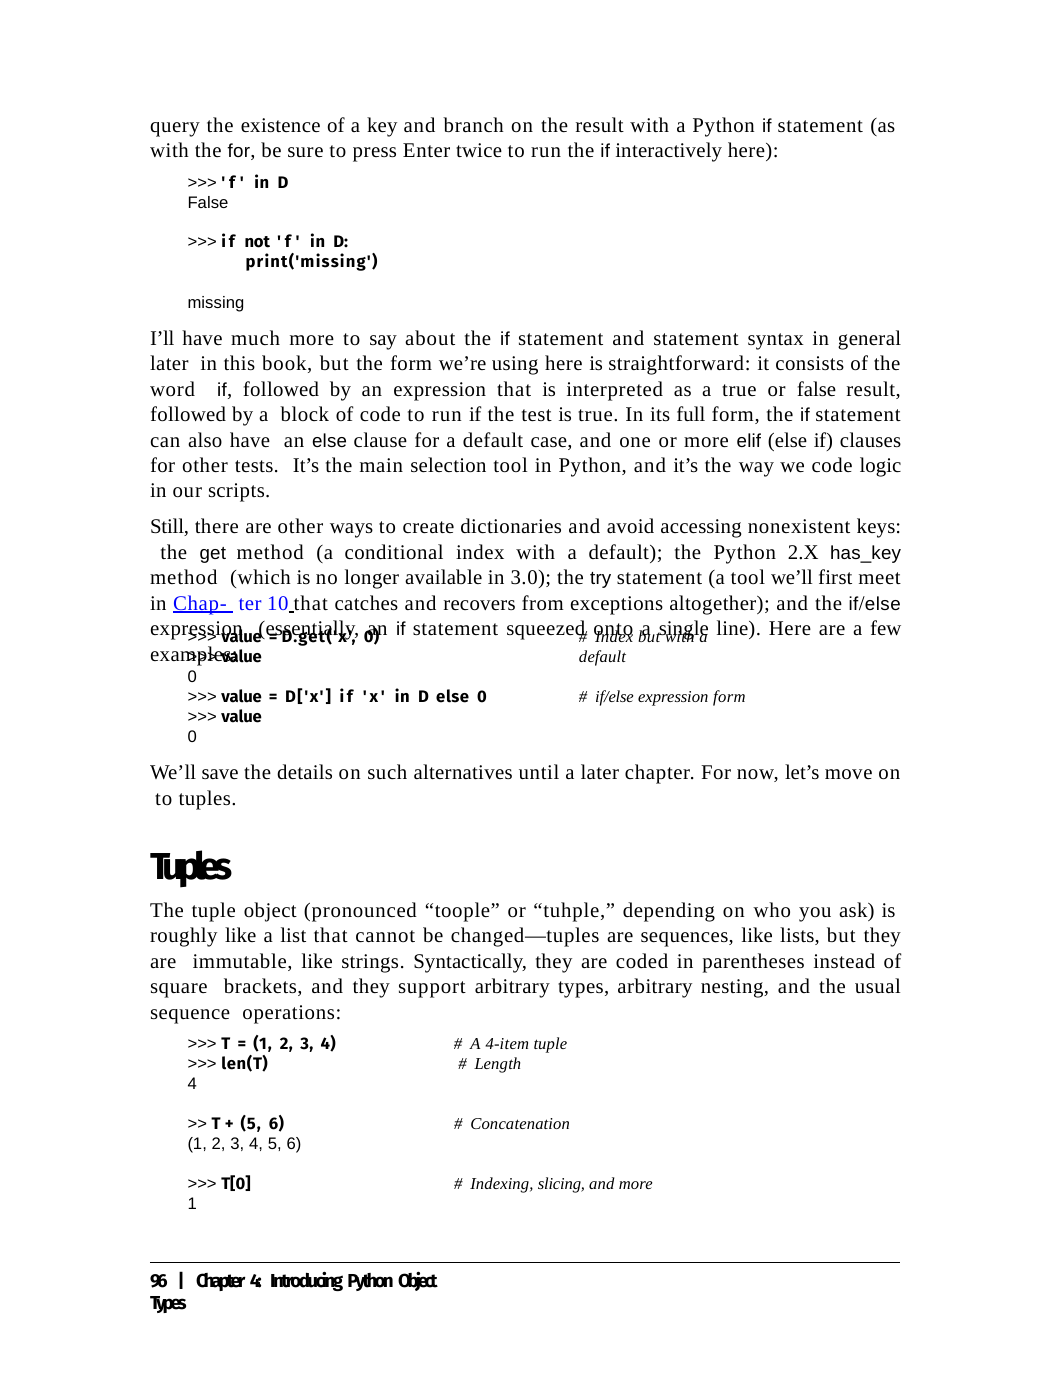

query the existence of a key and branch on the result with a Python if statement (as  with the for, be sure to press Enter twice to run the if interactively here):
>>> 'f' in D
False

>>> if not 'f' in D:
print('missing')

missing
I’ll have much more to say about the if statement and statement syntax in general later  in this book, but the form we’re using here is straightforward: it consists of the word  if, followed by an expression that is interpreted as a true or false result, followed by a  block of code to run if the test is true. In its full form, the if statement can also have  an else clause for a default case, and one or more elif (else if) clauses for other tests.  It’s the main selection tool in Python, and it’s the way we code logic in our scripts.
Still, there are other ways to create dictionaries and avoid accessing nonexistent keys:  the get method (a conditional index with a default); the Python 2.X has_key method  (which is no longer available in 3.0); the try statement (a tool we’ll first meet in Chap-  ter 10 that catches and recovers from exceptions altogether); and the if/else expression  (essentially, an if statement squeezed onto a single line). Here are a few examples:
>>> value = D.get('x', 0)
>>> value
0
>>> value = D['x'] if 'x' in D else 0
>>> value
0
# Index but with a default
# if/else expression form
We’ll save the details on such alternatives until a later chapter. For now, let’s move on  to tuples.

Tuples
The tuple object (pronounced “toople” or “tuhple,” depending on who you ask) is  roughly like a list that cannot be changed—tuples are sequences, like lists, but they are  immutable, like strings. Syntactically, they are coded in parentheses instead of square  brackets, and they support arbitrary types, arbitrary nesting, and the usual sequence  operations:
>>> T = (1, 2, 3, 4)
>>> len(T)
4
# A 4-item tuple  # Length
>> T + (5, 6)
(1, 2, 3, 4, 5, 6)
# Concatenation
>>> T[0]
1
# Indexing, slicing, and more

96  | Chapter 4: Introducing Python Object Types